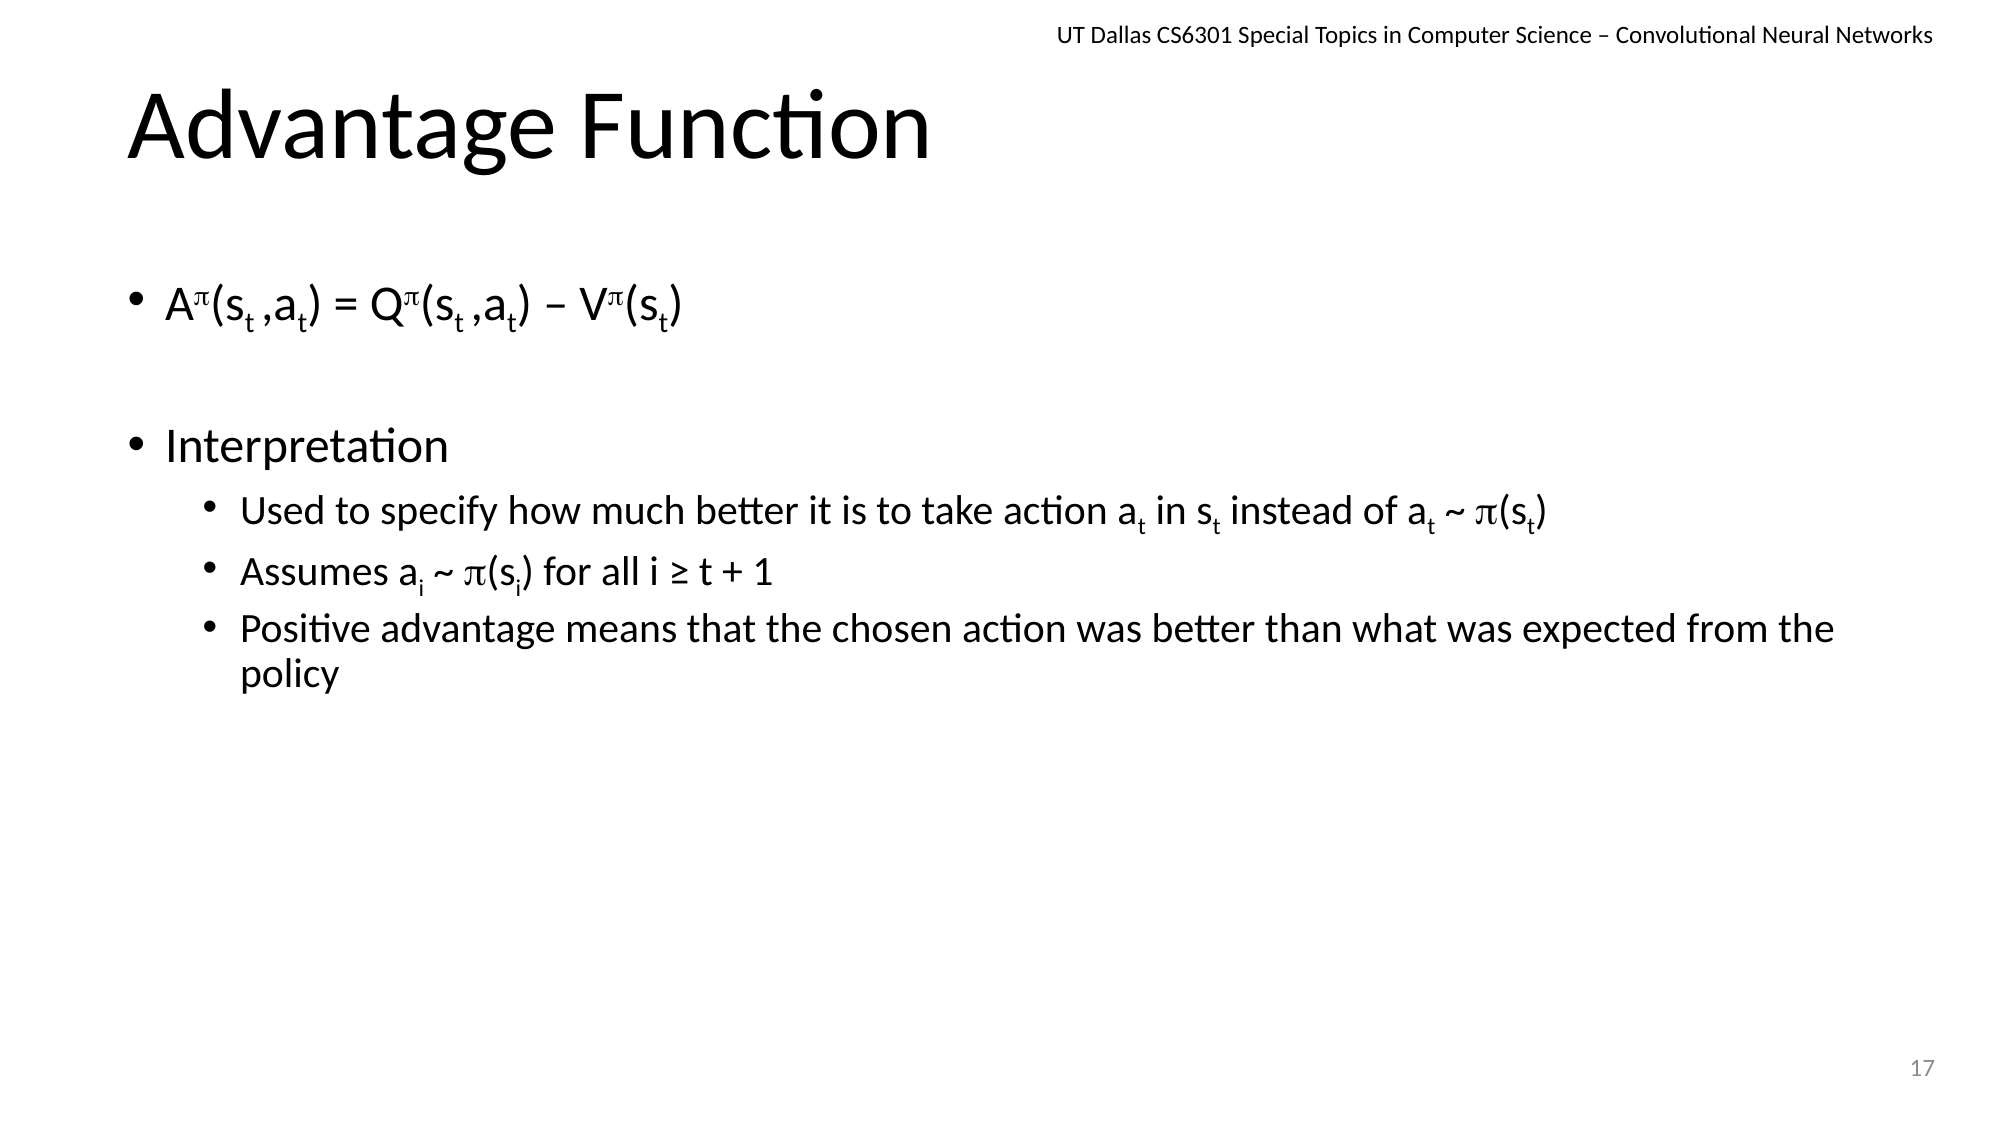

UT Dallas CS6301 Special Topics in Computer Science – Convolutional Neural Networks
# Advantage Function
Aπ(st ,at) = Qπ(st ,at) – Vπ(st)

Interpretation
Used to specify how much better it is to take action at in st instead of at ~ π(st)
Assumes ai ~ π(si) for all i ≥ t + 1
Positive advantage means that the chosen action was better than what was expected from the policy
17